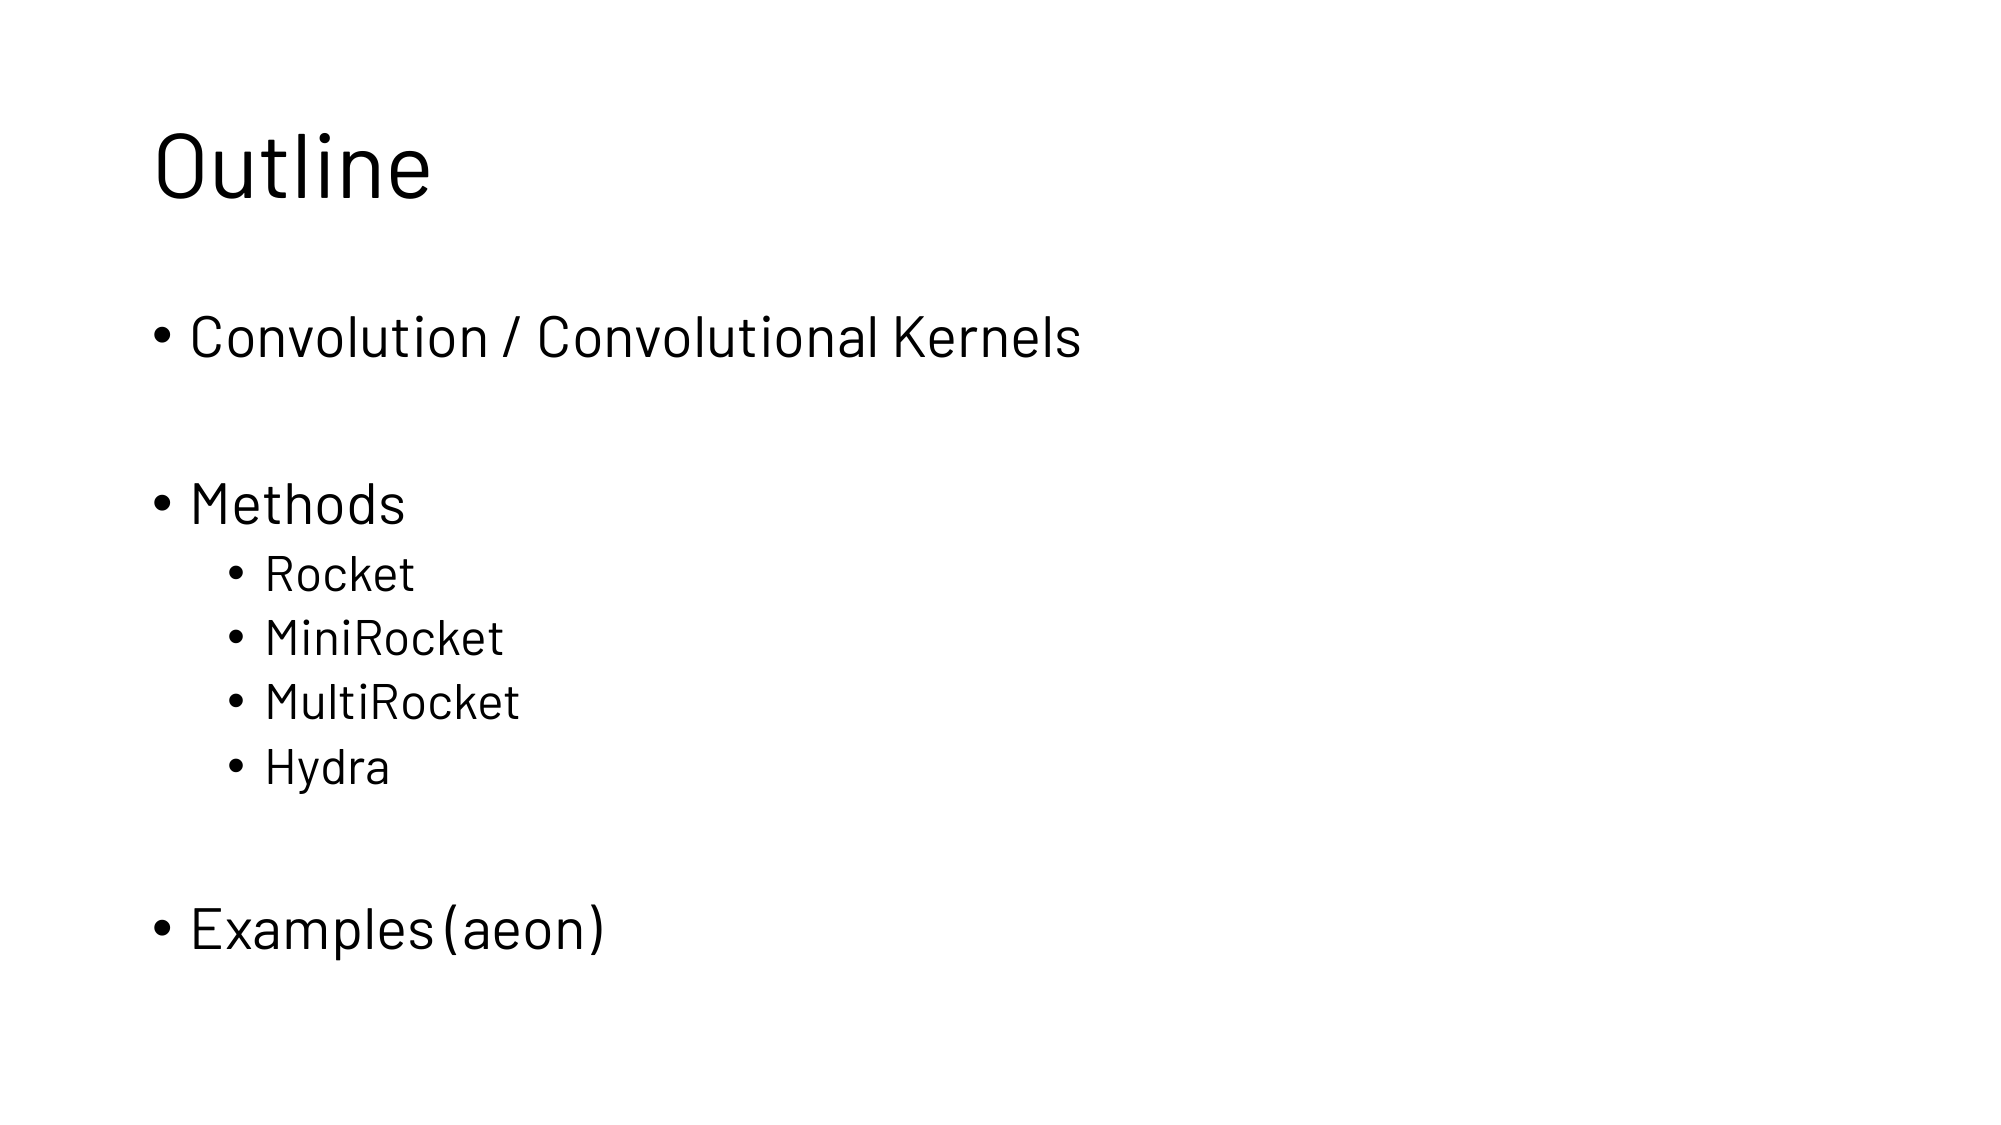

# Outline
Convolution / Convolutional Kernels

Methods
Rocket
MiniRocket
MultiRocket
Hydra

Examples (aeon)